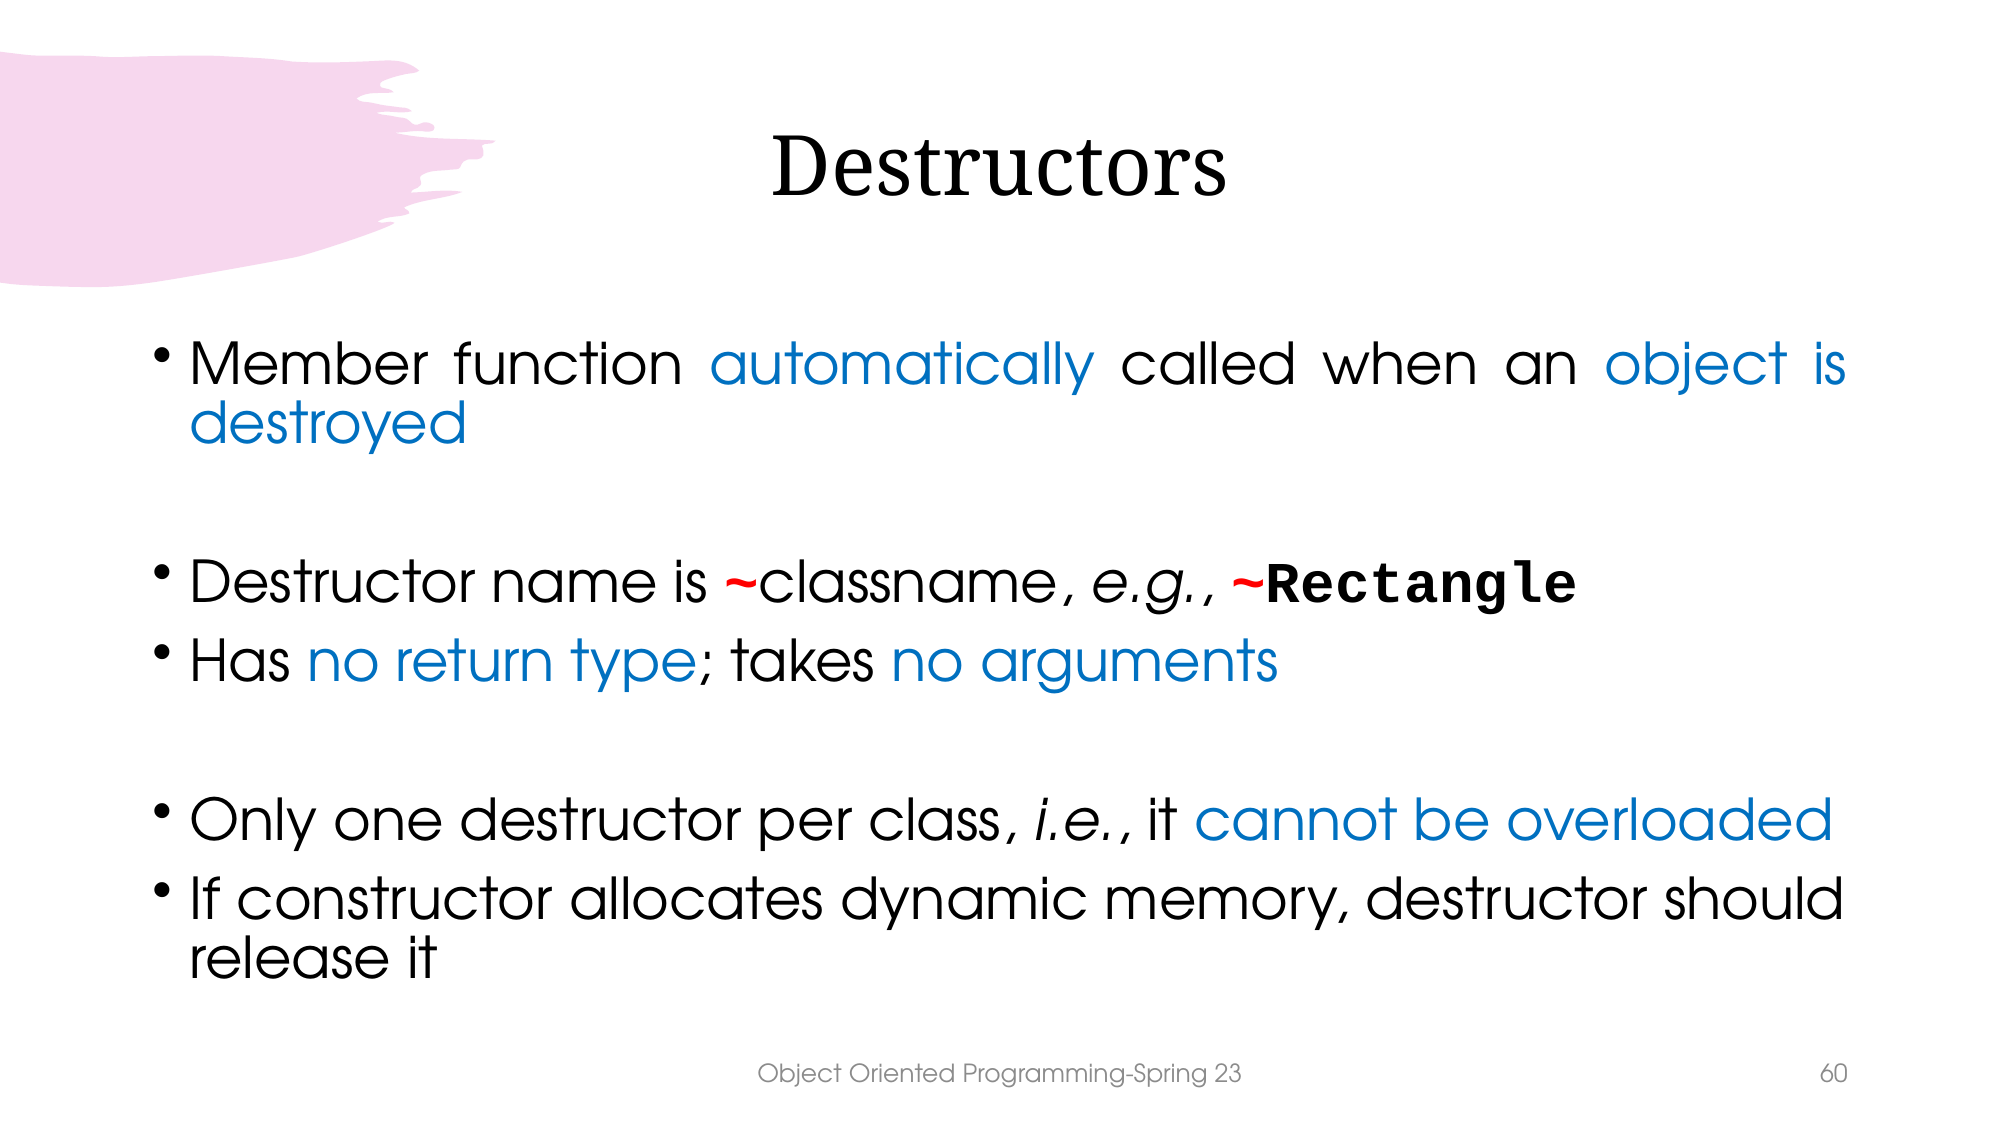

# Destructors
Member function automatically called when an object is destroyed

Destructor name is ~classname, e.g., ~Rectangle
Has no return type; takes no arguments

Only one destructor per class, i.e., it cannot be overloaded
If constructor allocates dynamic memory, destructor should release it
Object Oriented Programming-Spring 23
60